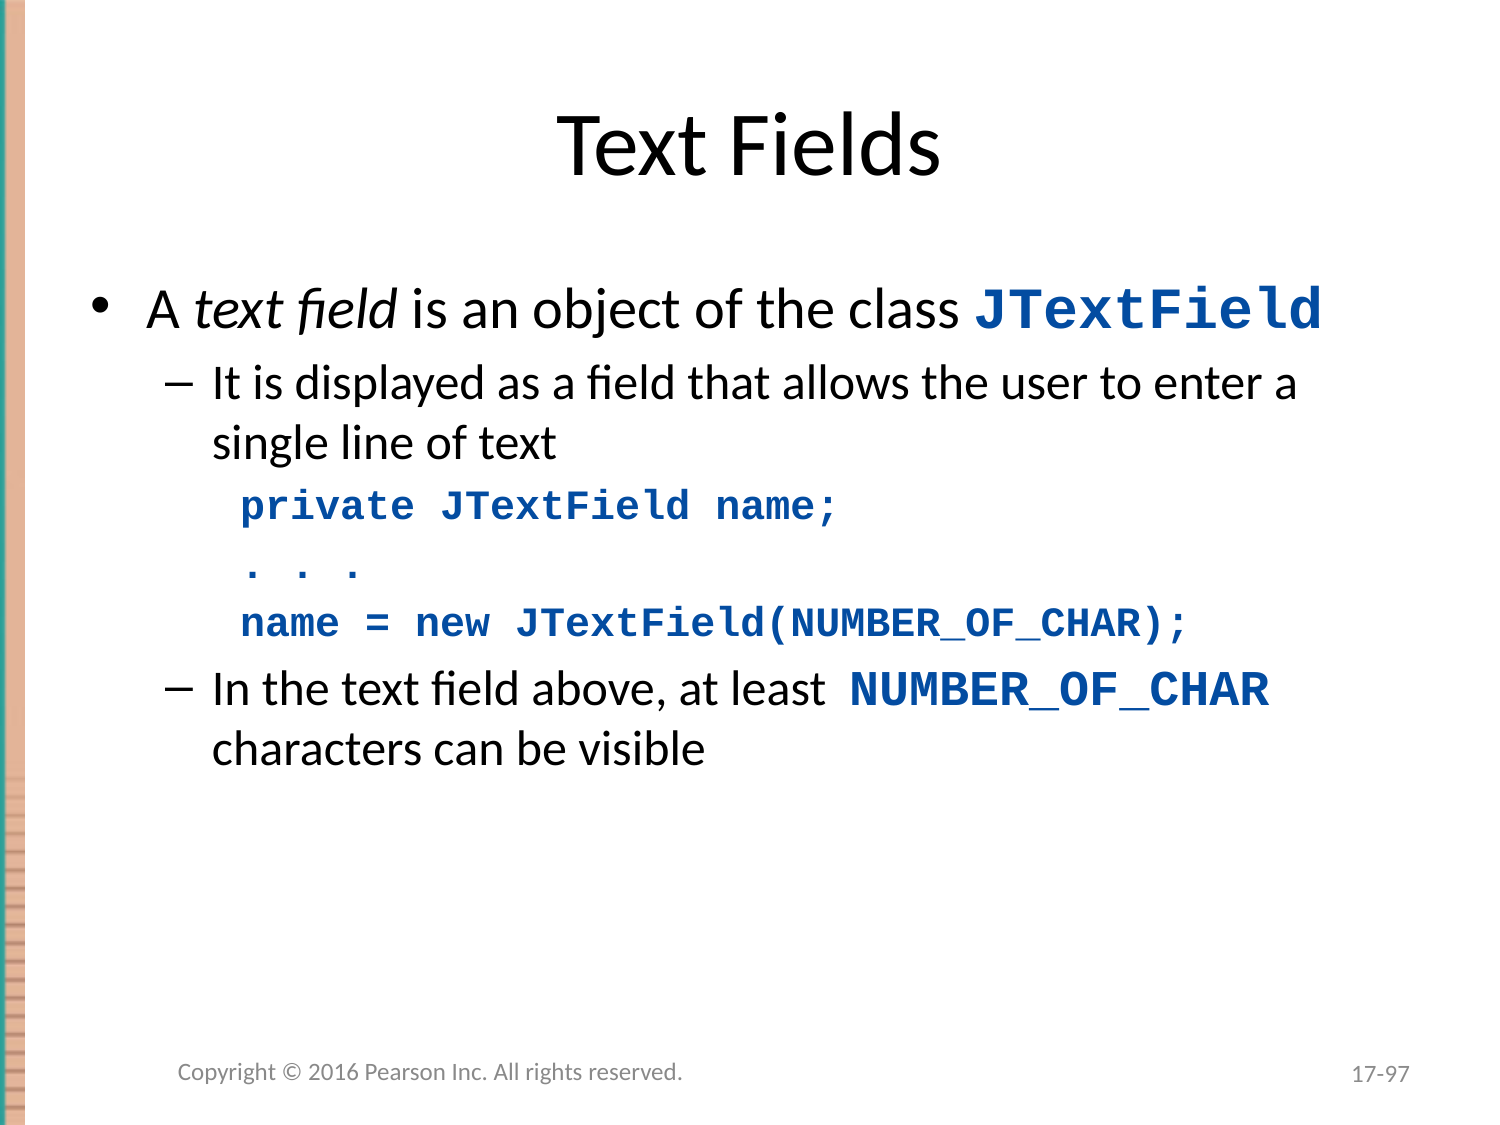

# Text Fields
A text field is an object of the class JTextField
It is displayed as a field that allows the user to enter a single line of text
private JTextField name;
. . .
name = new JTextField(NUMBER_OF_CHAR);
In the text field above, at least  NUMBER_OF_CHAR characters can be visible
Copyright © 2016 Pearson Inc. All rights reserved.
17-97